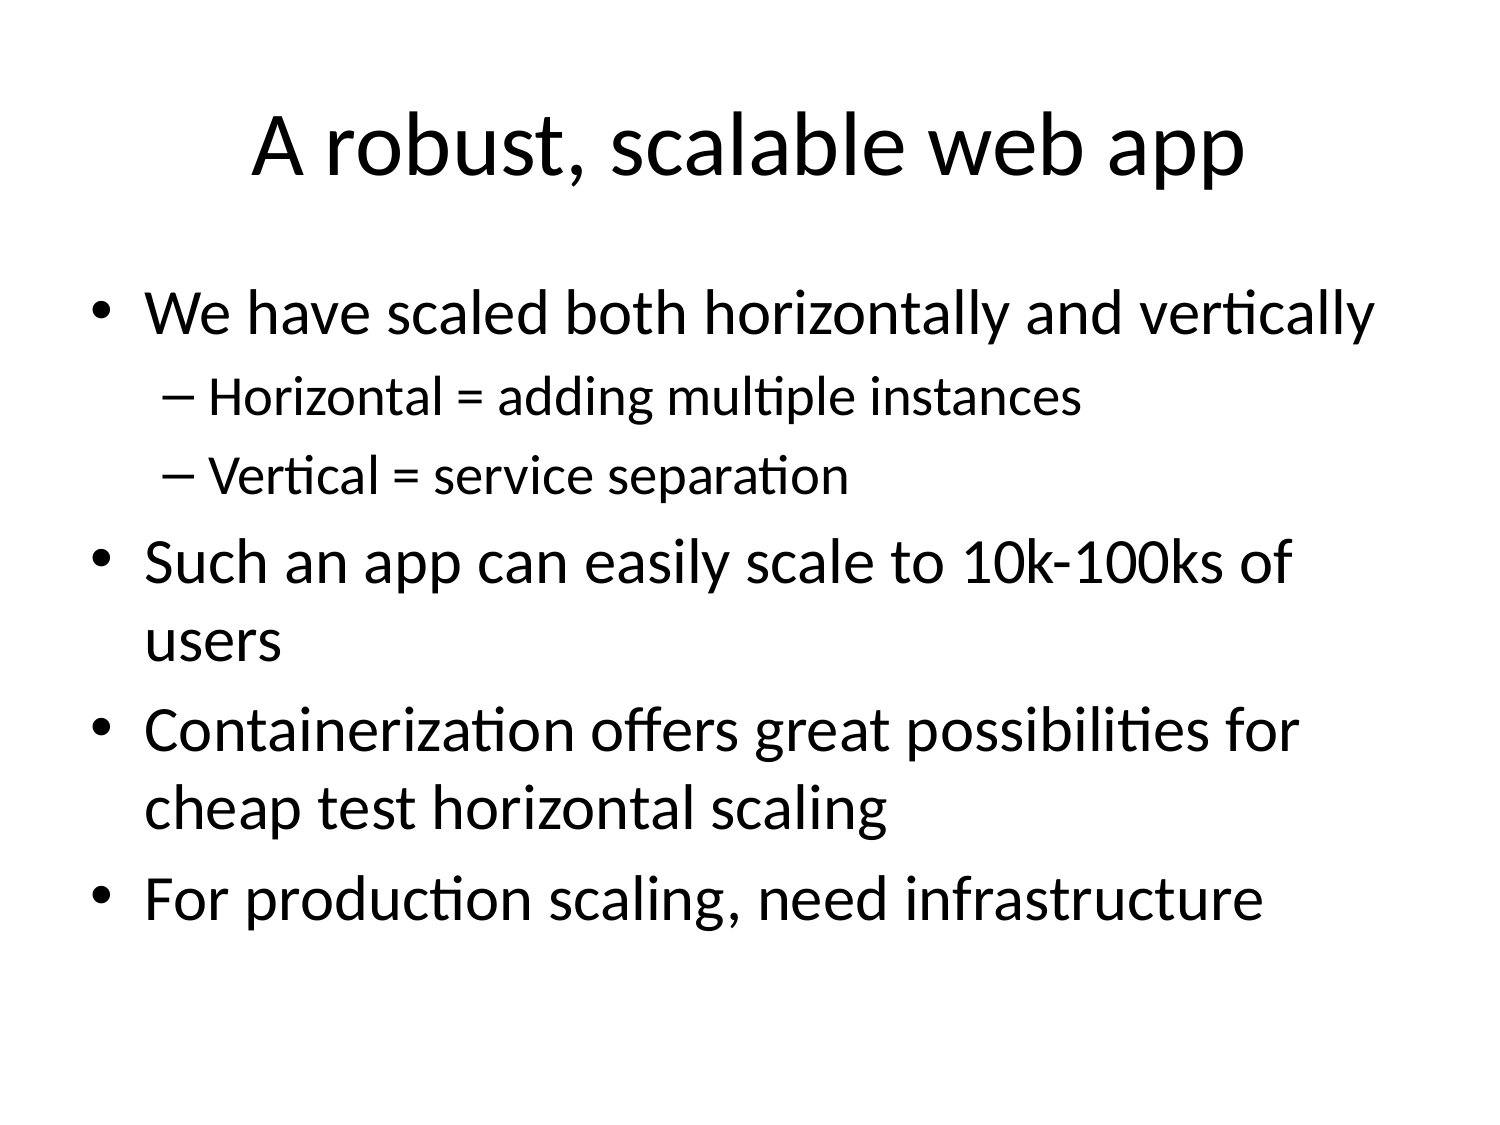

# A robust, scalable web app
We have scaled both horizontally and vertically
Horizontal = adding multiple instances
Vertical = service separation
Such an app can easily scale to 10k-100ks of users
Containerization offers great possibilities for cheap test horizontal scaling
For production scaling, need infrastructure